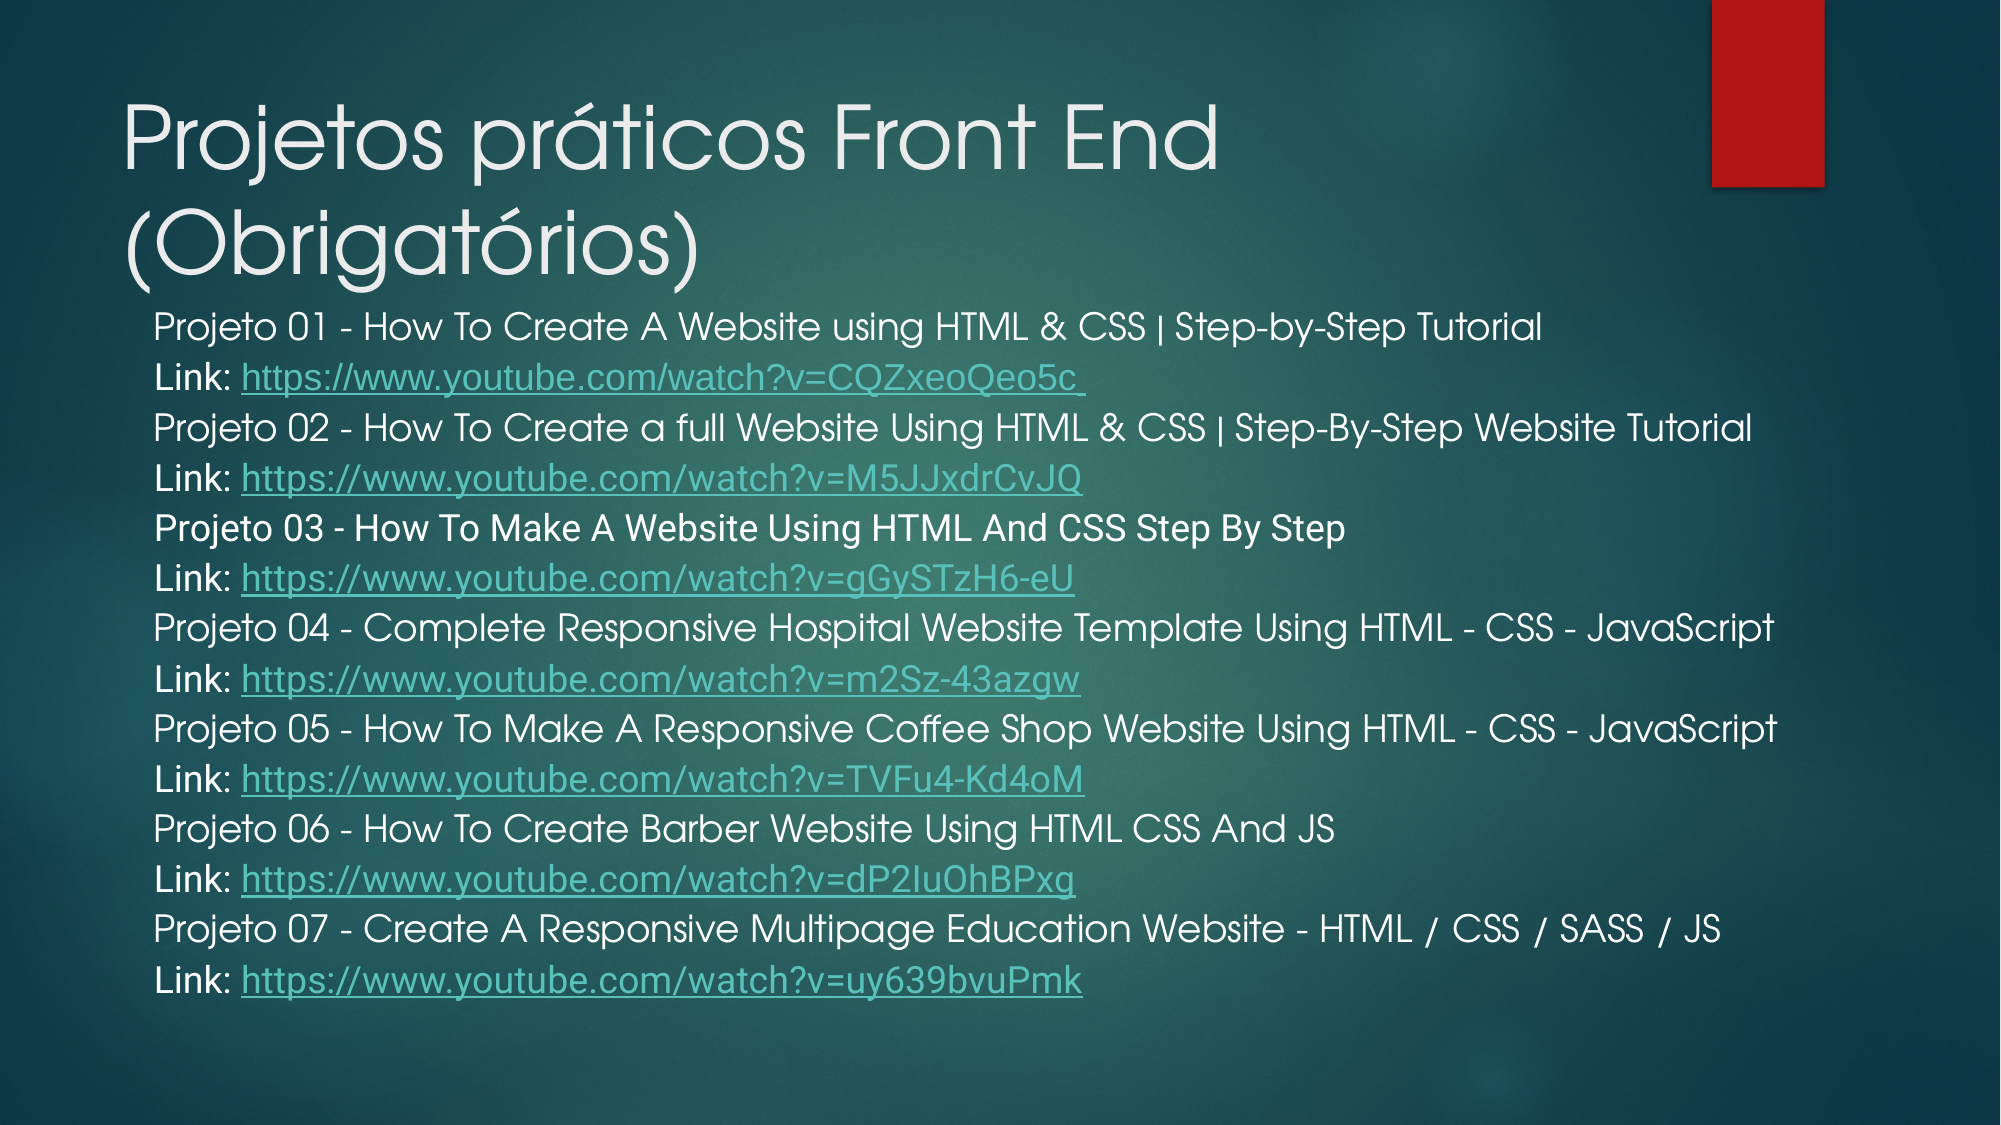

# Projetos práticos Front End (Obrigatórios)

Projeto 01 - How To Create A Website using HTML & CSS | Step-by-Step Tutorial
Link: https://www.youtube.com/watch?v=CQZxeoQeo5c
Projeto 02 - How To Create a full Website Using HTML & CSS | Step-By-Step Website Tutorial
Link: https://www.youtube.com/watch?v=M5JJxdrCvJQ
Projeto 03 - How To Make A Website Using HTML And CSS Step By Step
Link: https://www.youtube.com/watch?v=gGySTzH6-eU
Projeto 04 - Complete Responsive Hospital Website Template Using HTML - CSS - JavaScript
Link: https://www.youtube.com/watch?v=m2Sz-43azgw
Projeto 05 - How To Make A Responsive Coffee Shop Website Using HTML - CSS - JavaScript
Link: https://www.youtube.com/watch?v=TVFu4-Kd4oM
Projeto 06 - How To Create Barber Website Using HTML CSS And JS
Link: https://www.youtube.com/watch?v=dP2IuOhBPxg
Projeto 07 - Create A Responsive Multipage Education Website - HTML / CSS / SASS / JS
Link: https://www.youtube.com/watch?v=uy639bvuPmk